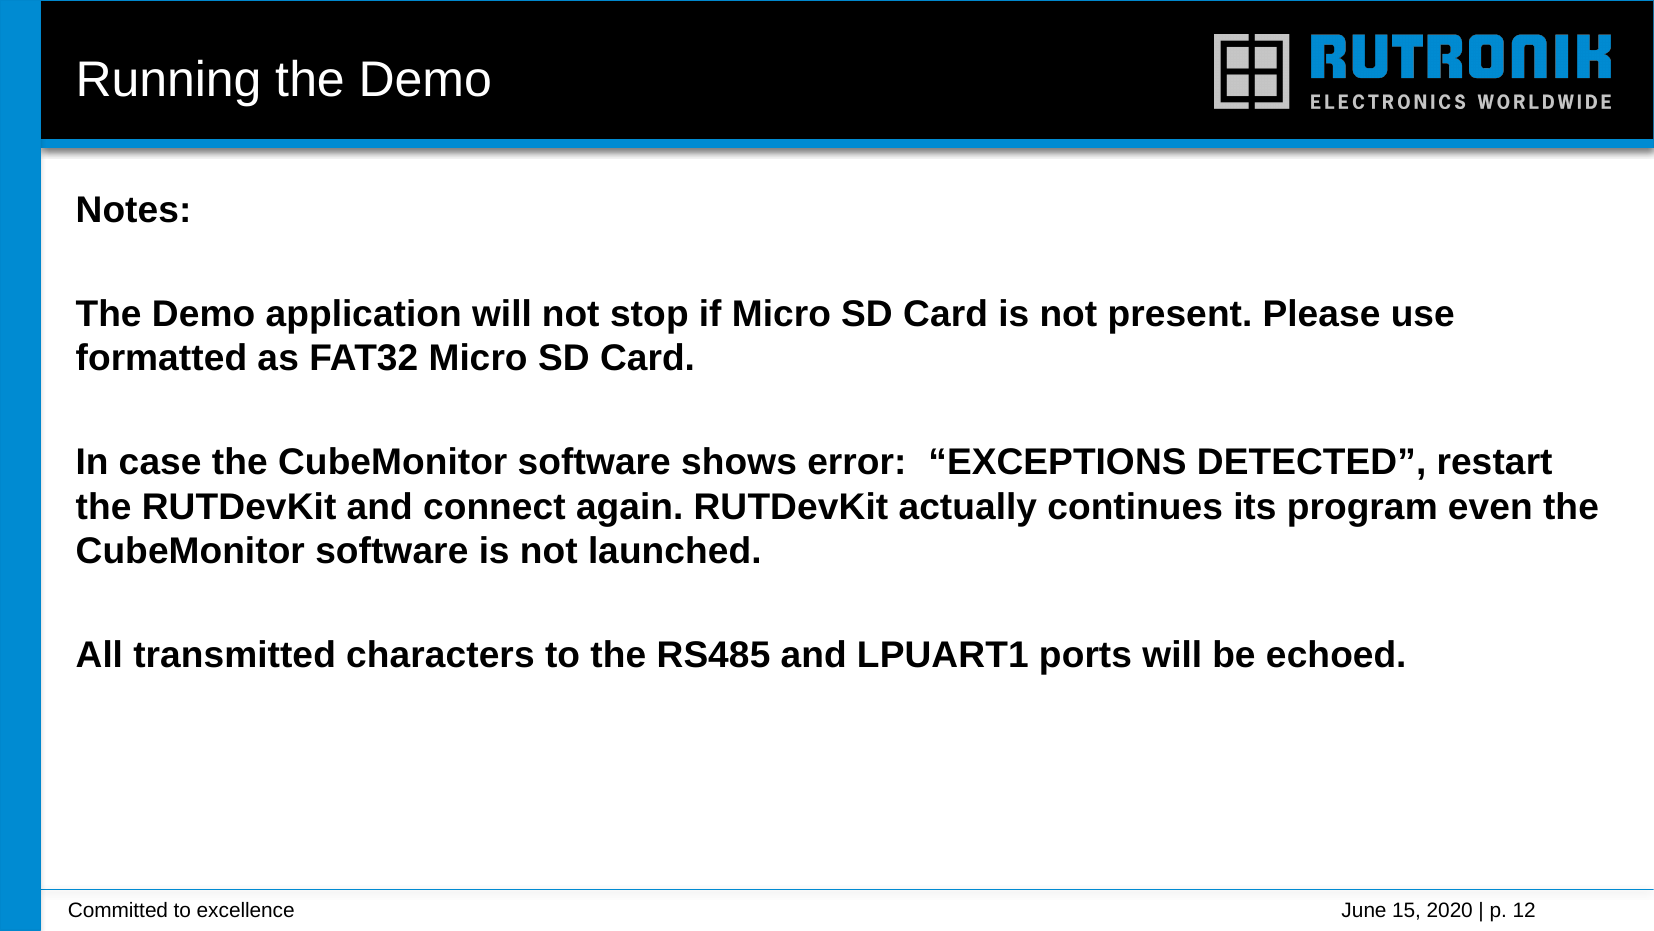

# Running the Demo
Notes:

The Demo application will not stop if Micro SD Card is not present. Please use formatted as FAT32 Micro SD Card.

In case the CubeMonitor software shows error:  “EXCEPTIONS DETECTED”, restart the RUTDevKit and connect again. RUTDevKit actually continues its program even the CubeMonitor software is not launched.

All transmitted characters to the RS485 and LPUART1 ports will be echoed.